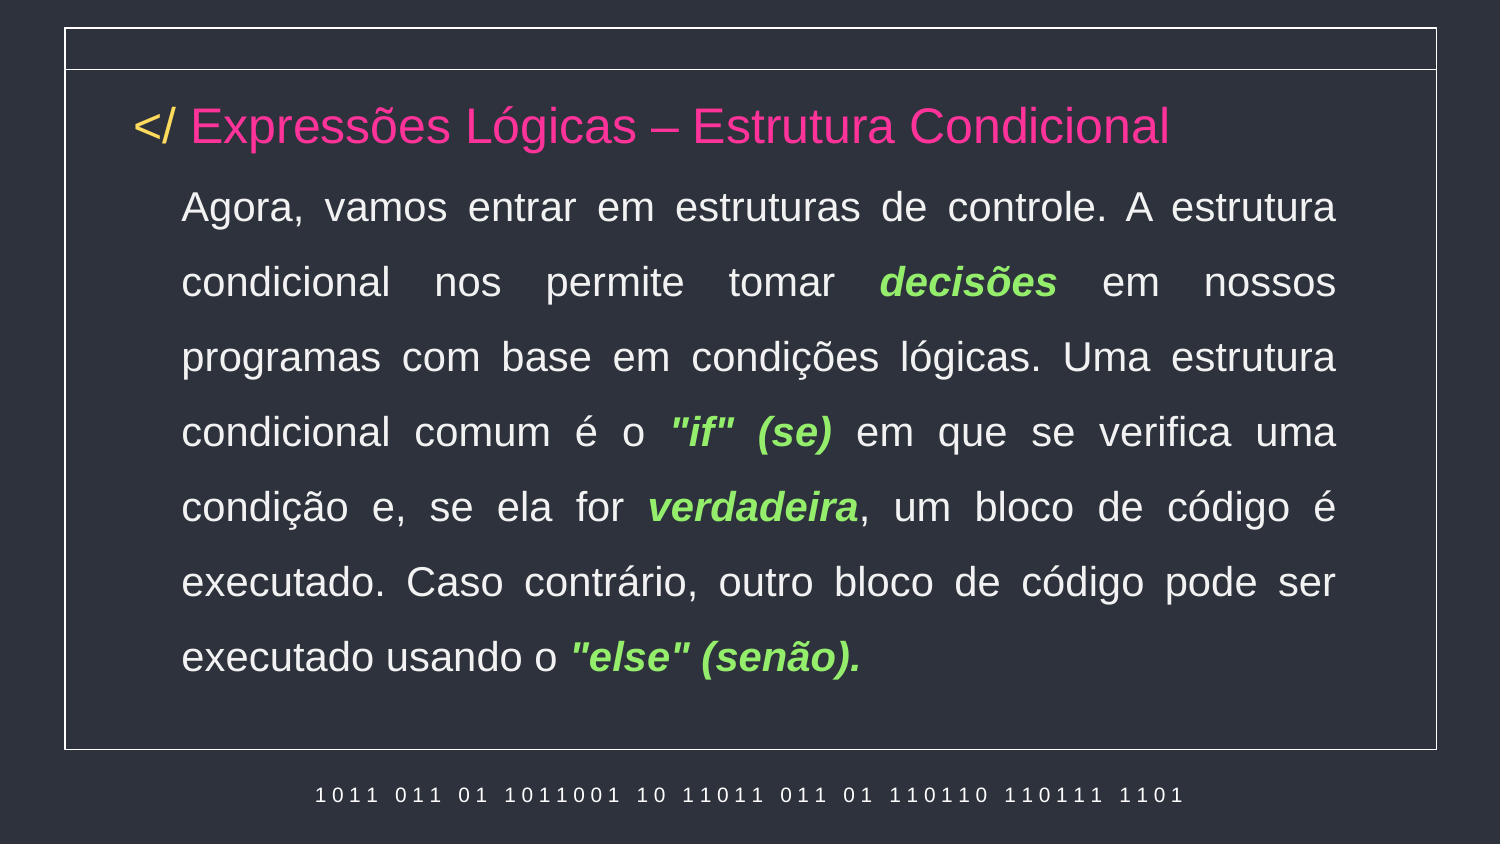

# </ Expressões Lógicas – Estrutura Condicional
Agora, vamos entrar em estruturas de controle. A estrutura condicional nos permite tomar decisões em nossos programas com base em condições lógicas. Uma estrutura condicional comum é o "if" (se) em que se verifica uma condição e, se ela for verdadeira, um bloco de código é executado. Caso contrário, outro bloco de código pode ser executado usando o "else" (senão).